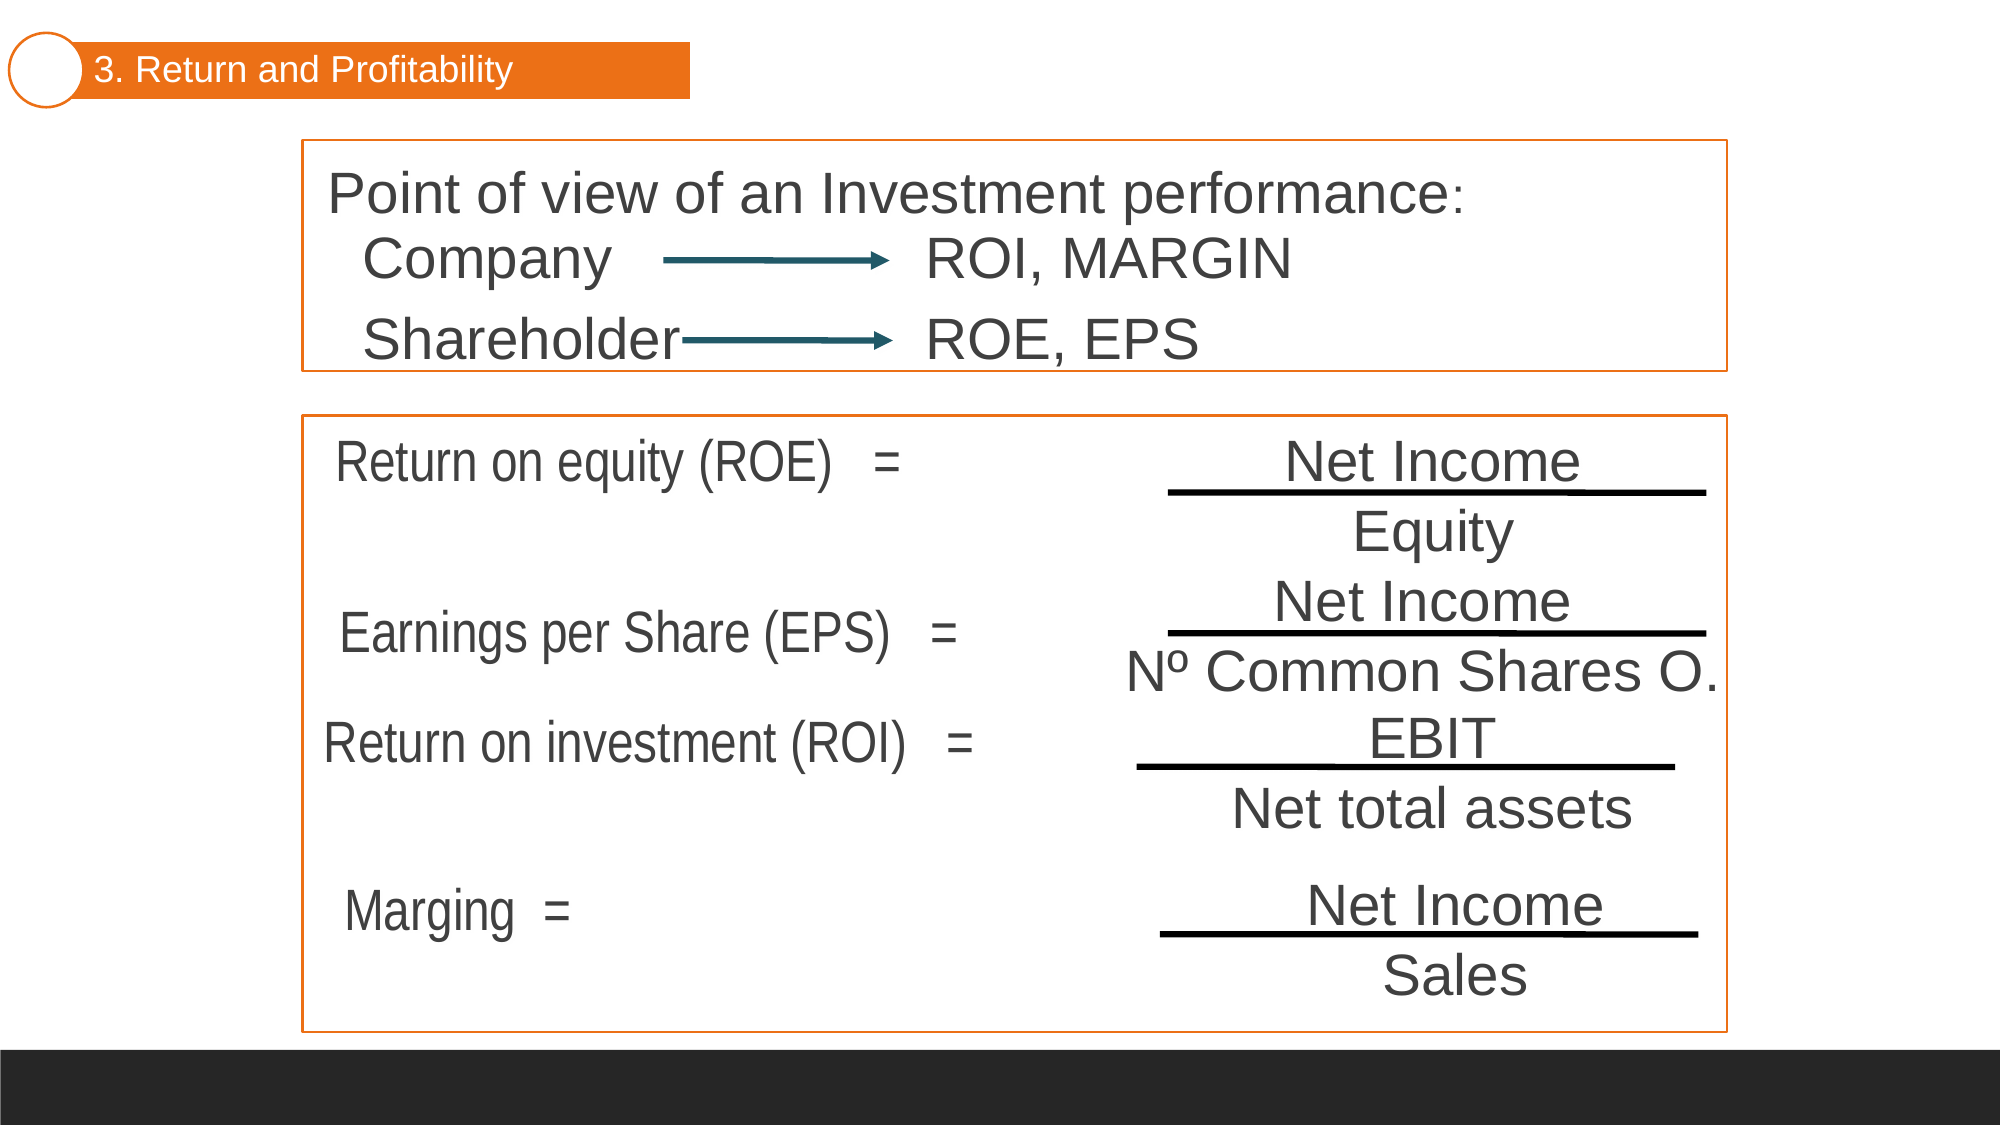

3. Return and Profitability

2.  Liquidity, Debt, and Asset Mgmt

1. Context and type of analyses

Point of view of an Investment performance:
Company	ROI, MARGIN
Shareholder	ROE, EPS

Return on equity (ROE)   =
Net Income
Equity

Net Income
Nº Common Shares O.
Earnings per Share (EPS)   =

EBIT
Net total assets
Return on investment (ROI)   =

Net Income
Sales
Marging  =

4. Notes and Auditor Reports